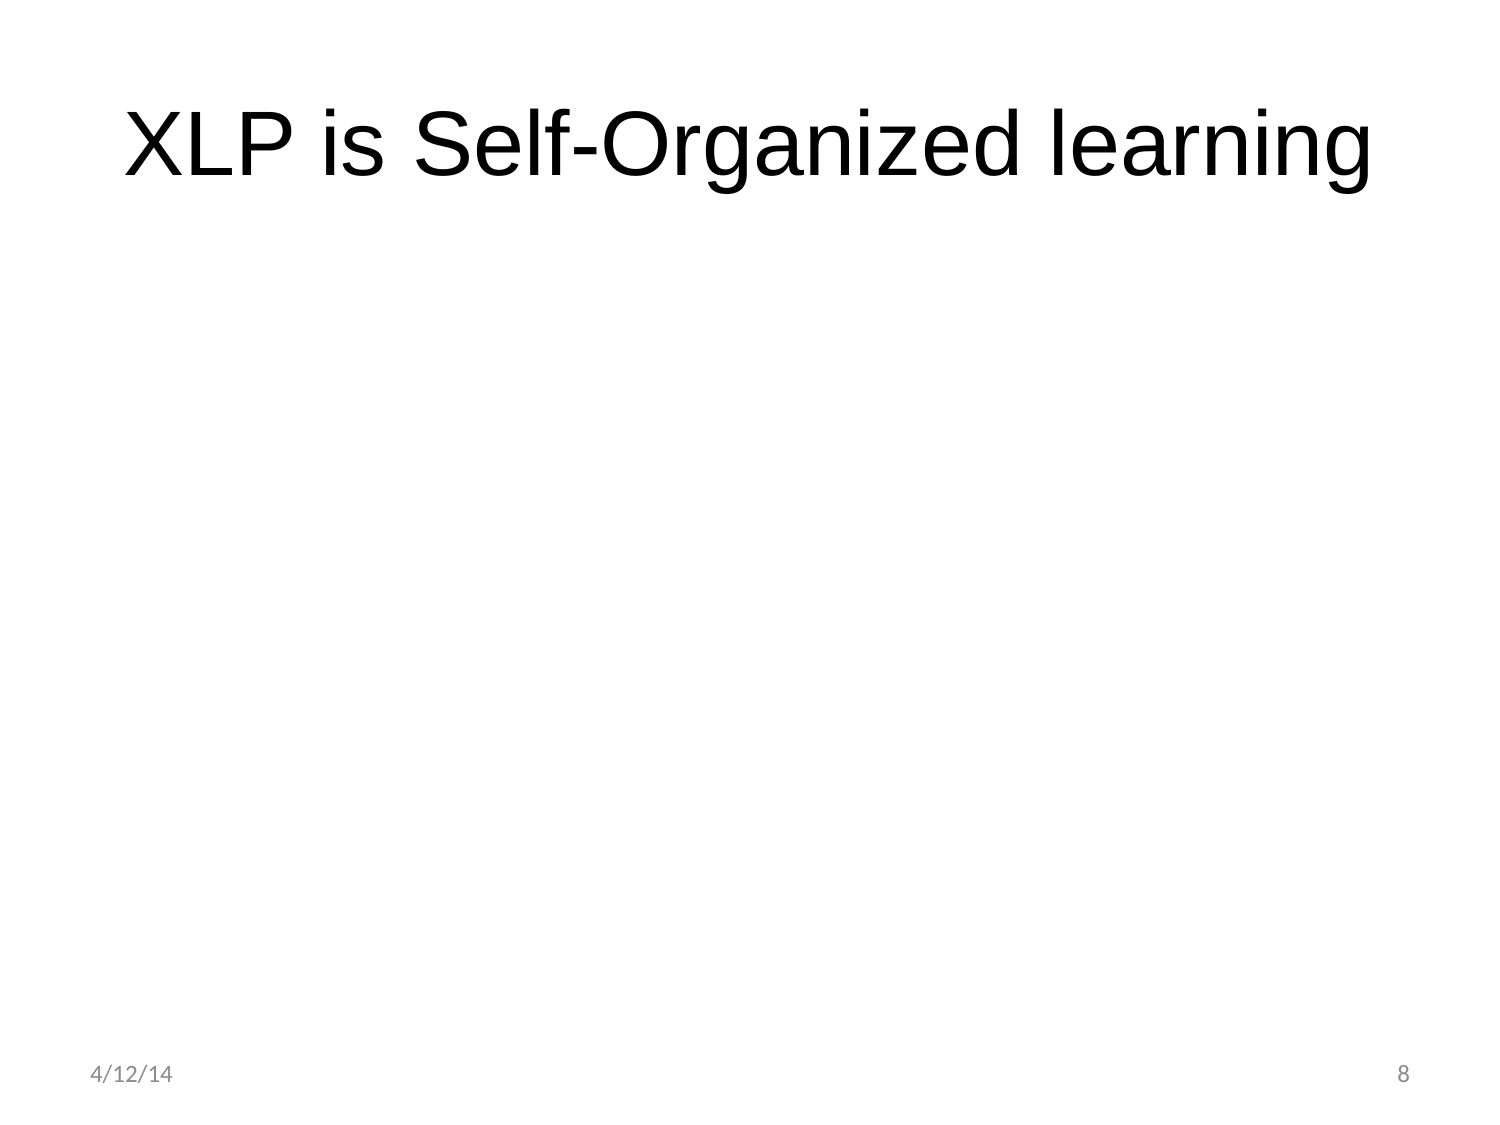

# XLP is Self-Organized learning

4/12/14
8